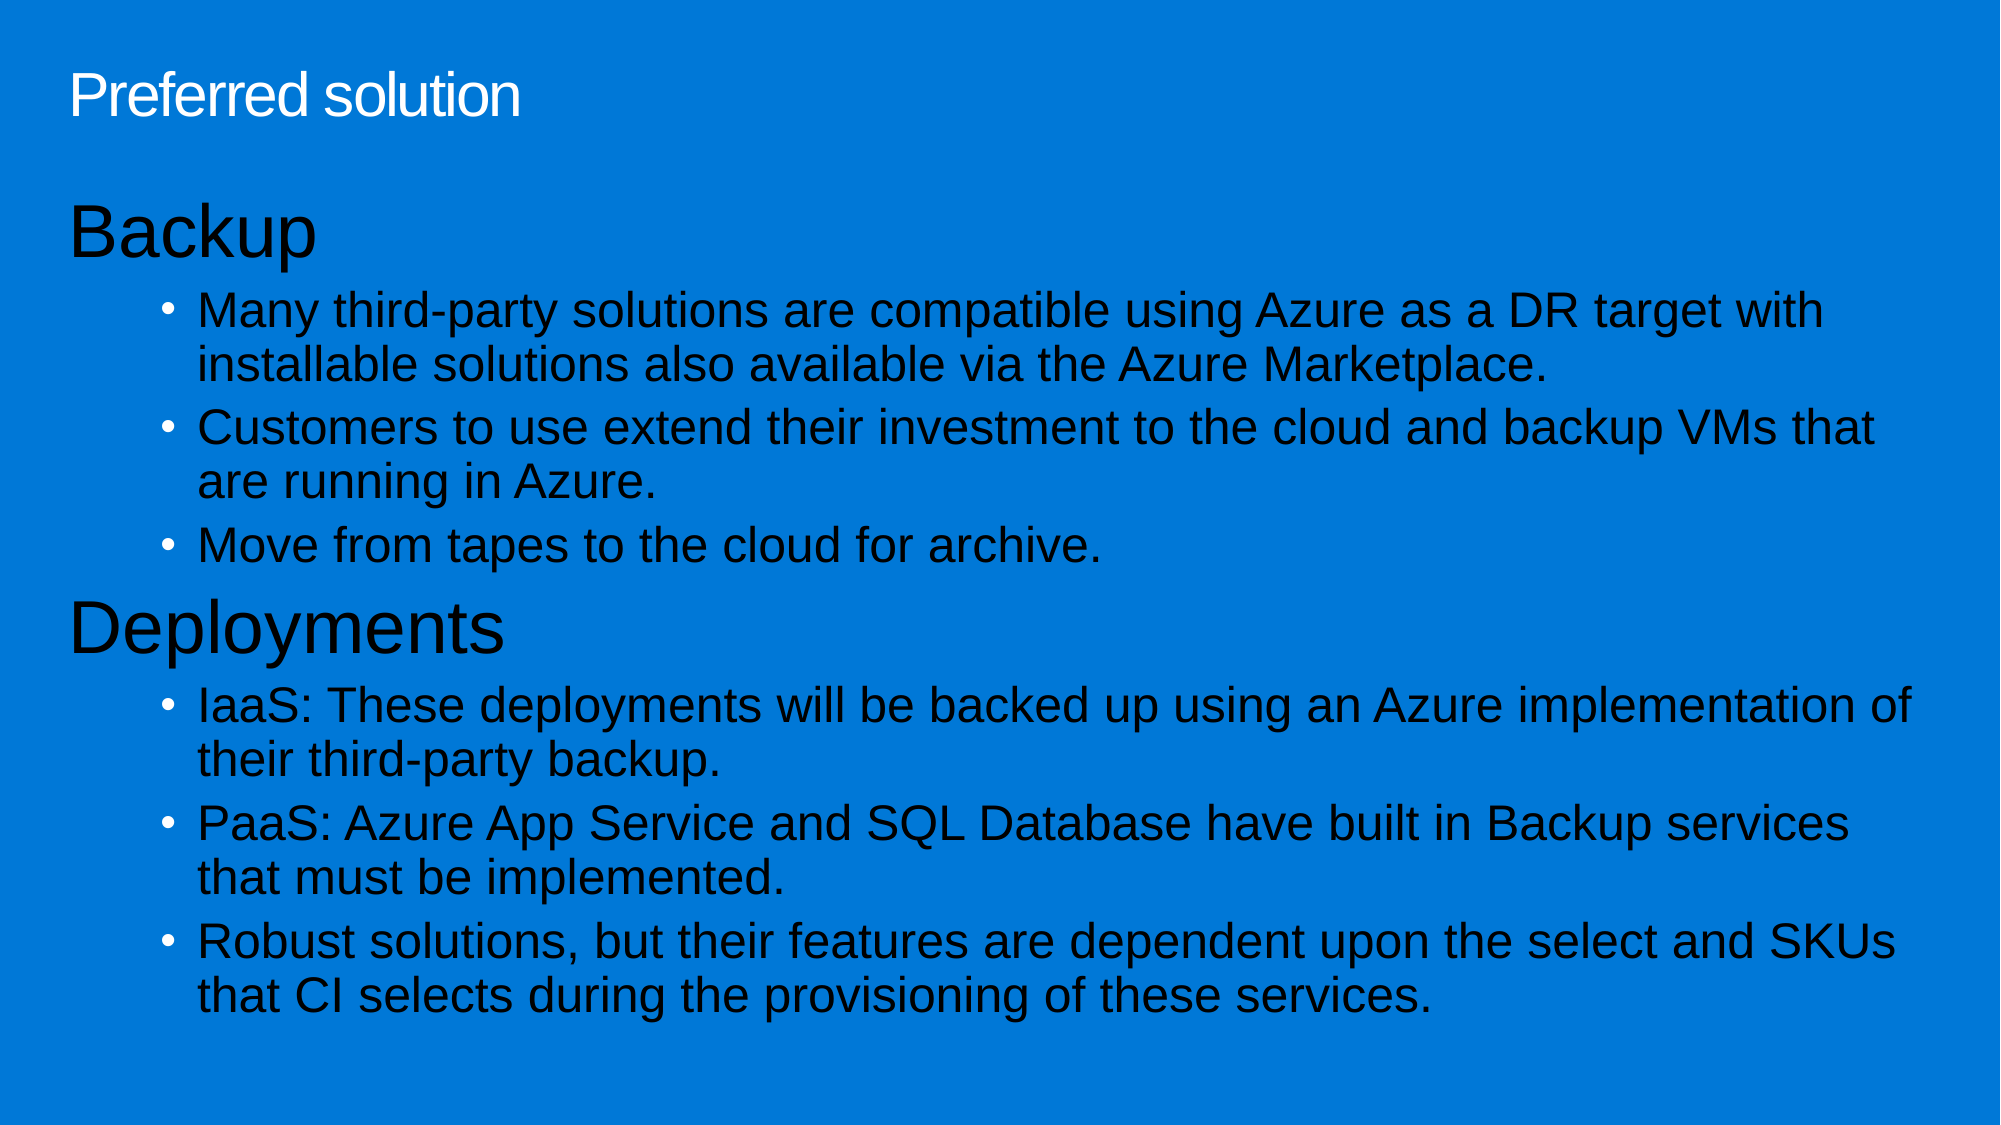

# Preferred solution
Backup
Many third-party solutions are compatible using Azure as a DR target with installable solutions also available via the Azure Marketplace.
Customers to use extend their investment to the cloud and backup VMs that are running in Azure.
Move from tapes to the cloud for archive.
Deployments
IaaS: These deployments will be backed up using an Azure implementation of their third-party backup.
PaaS: Azure App Service and SQL Database have built in Backup services that must be implemented.
Robust solutions, but their features are dependent upon the select and SKUs that CI selects during the provisioning of these services.